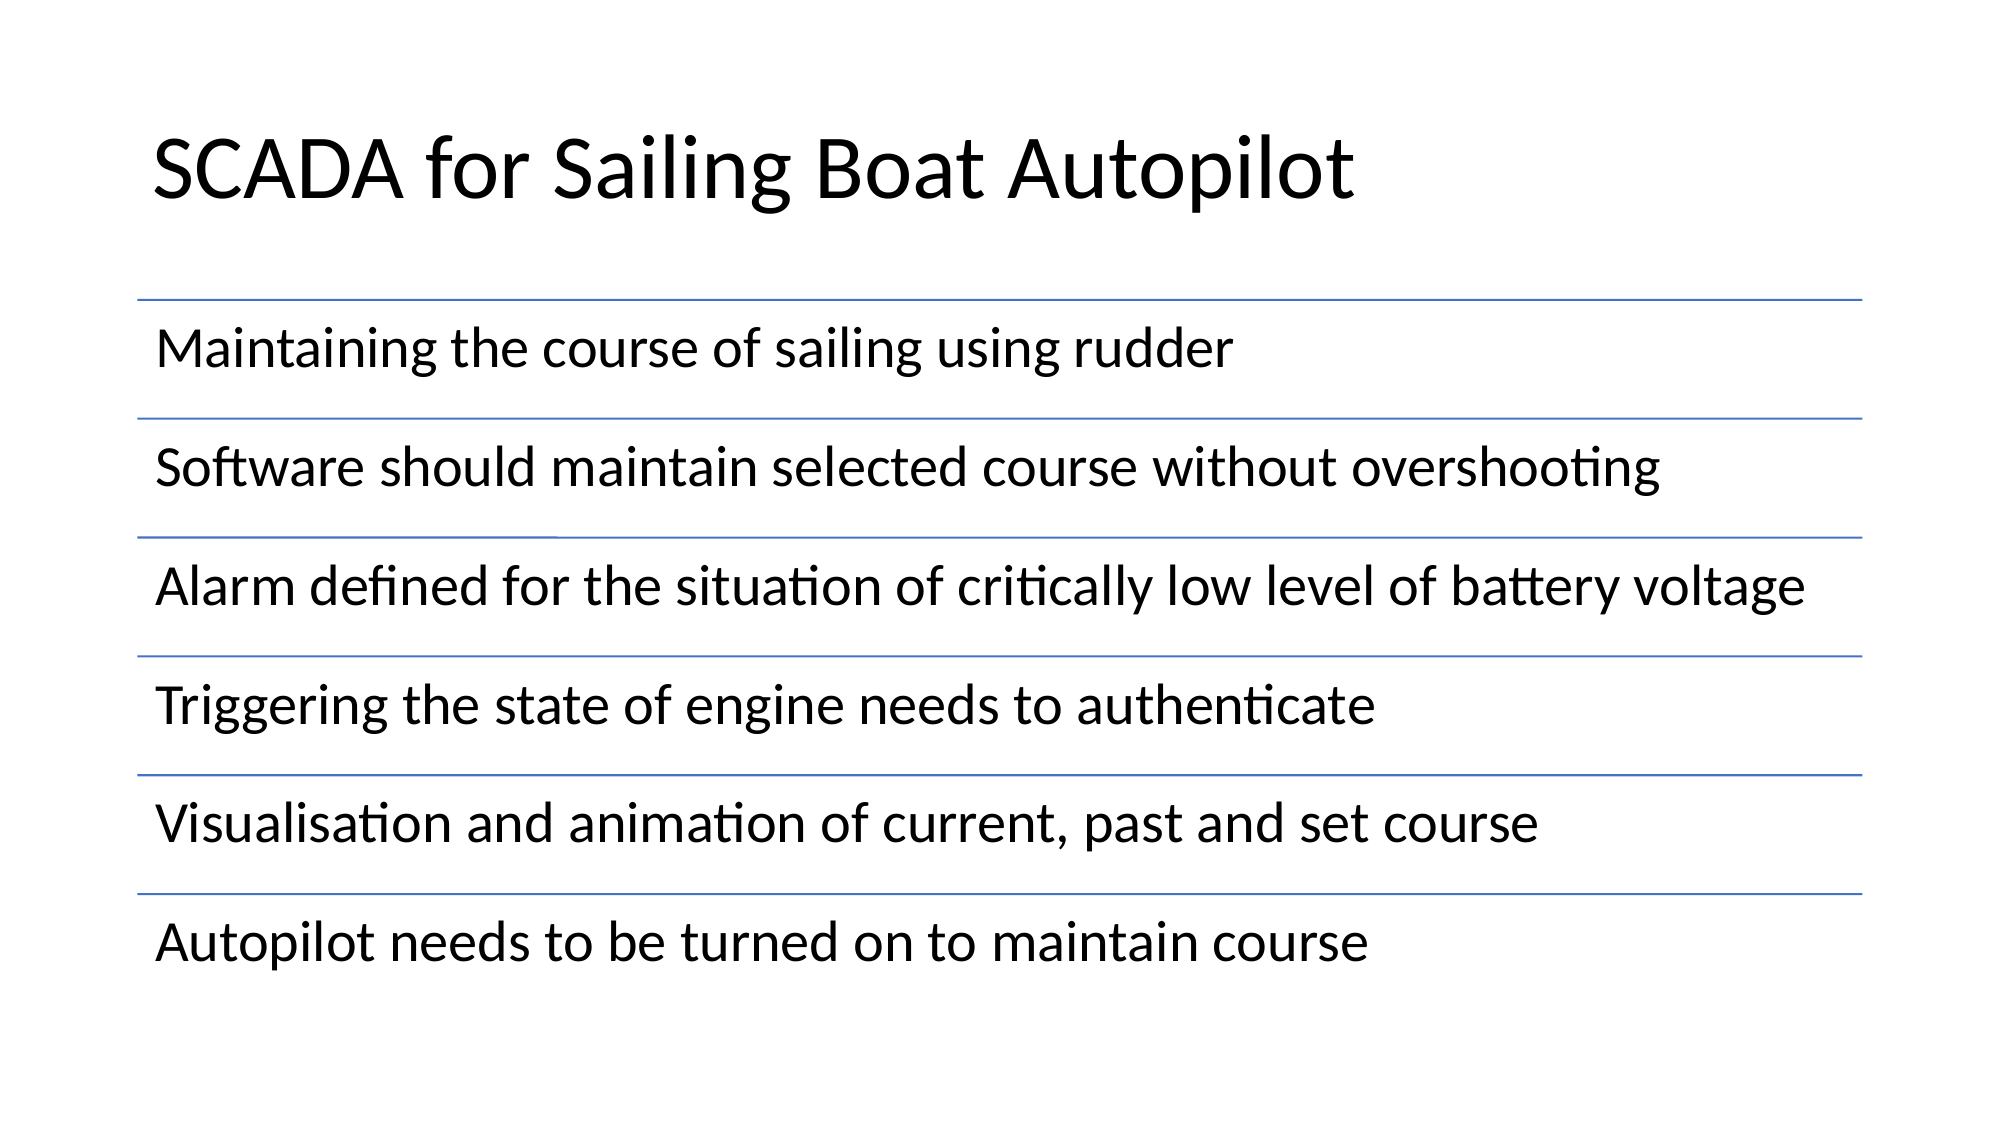

# SCADA for Sailing Boat Autopilot
Maintaining the course of sailing using rudder
Software should maintain selected course without overshooting
Alarm defined for the situation of critically low level of battery voltage
Triggering the state of engine needs to authenticate
Visualisation and animation of current, past and set course
Autopilot needs to be turned on to maintain course